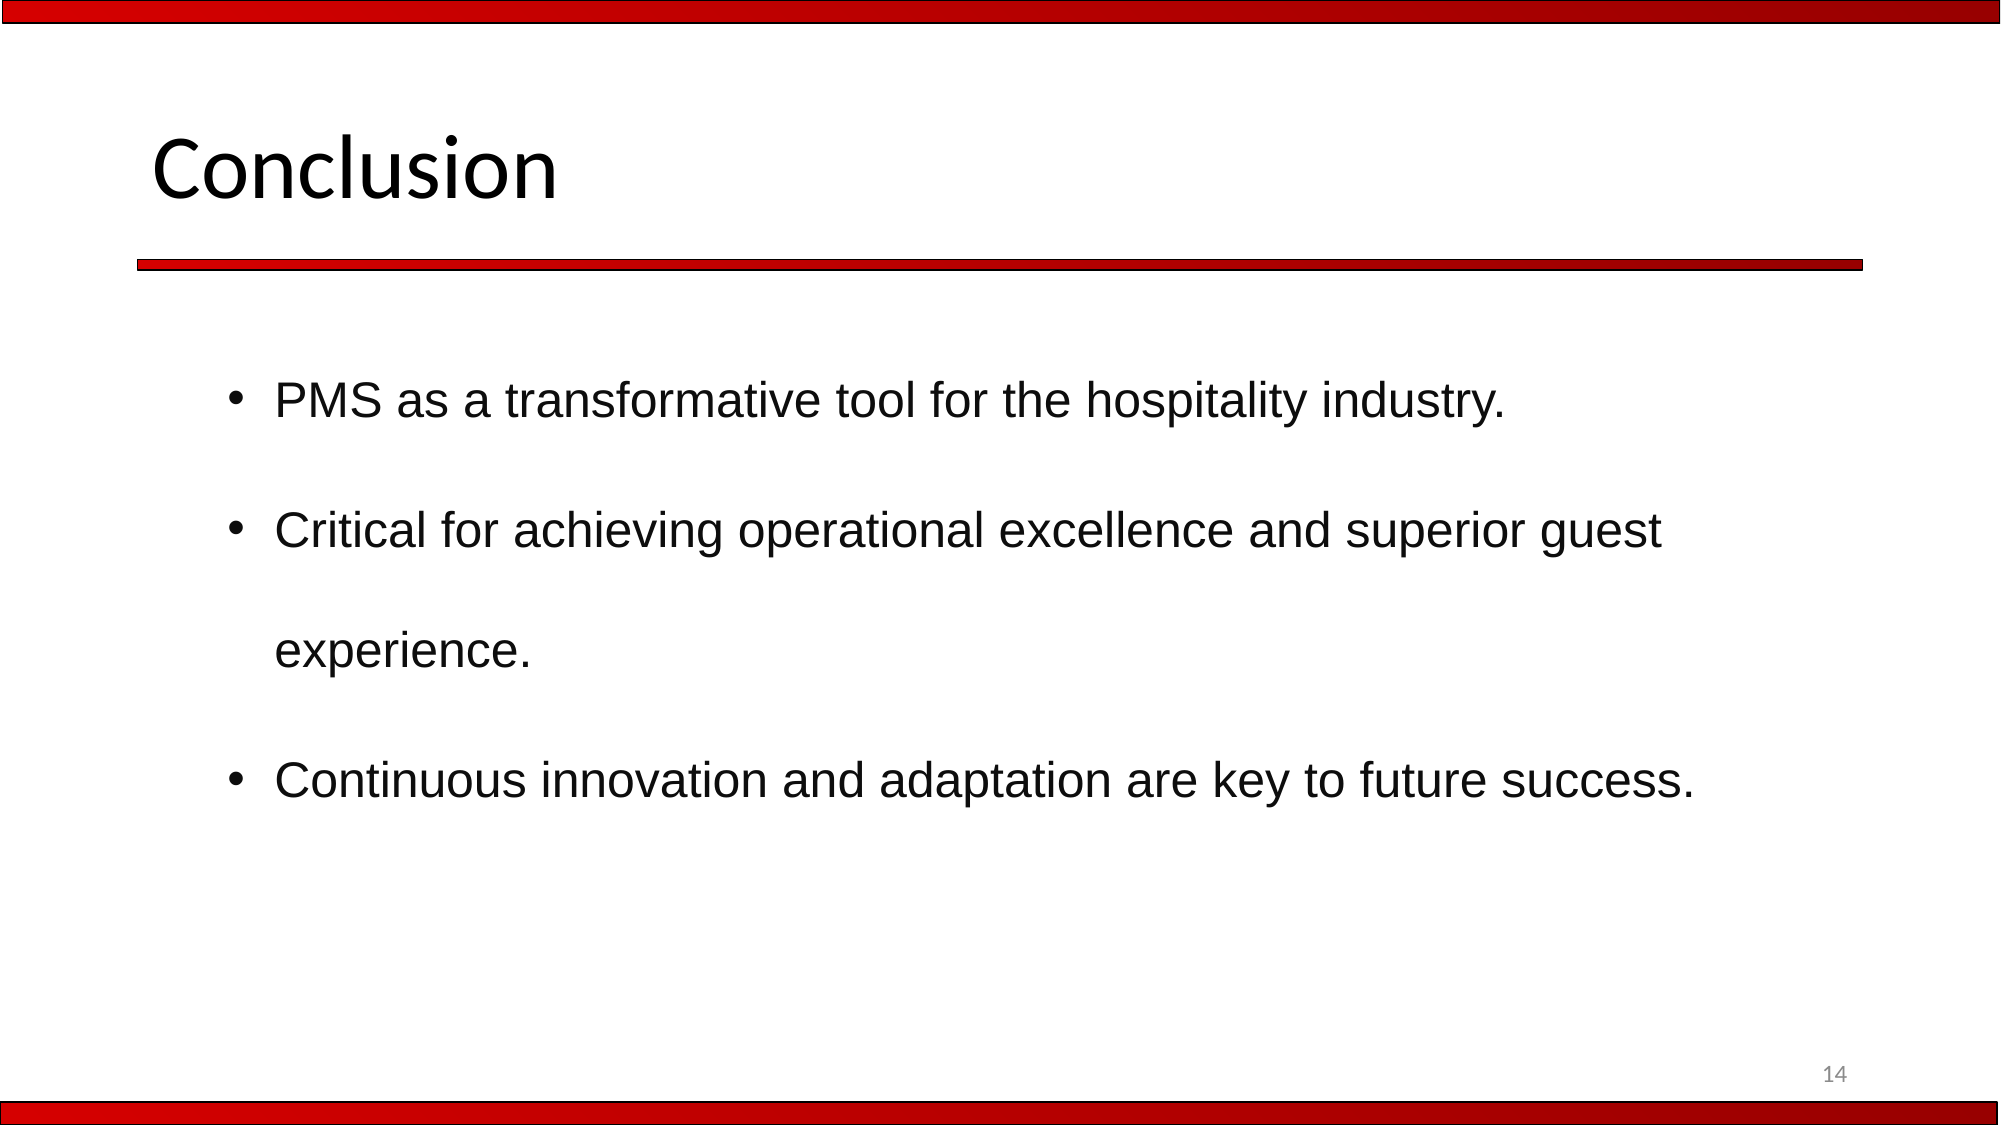

# Conclusion
PMS as a transformative tool for the hospitality industry.
Critical for achieving operational excellence and superior guest experience.
Continuous innovation and adaptation are key to future success.

14